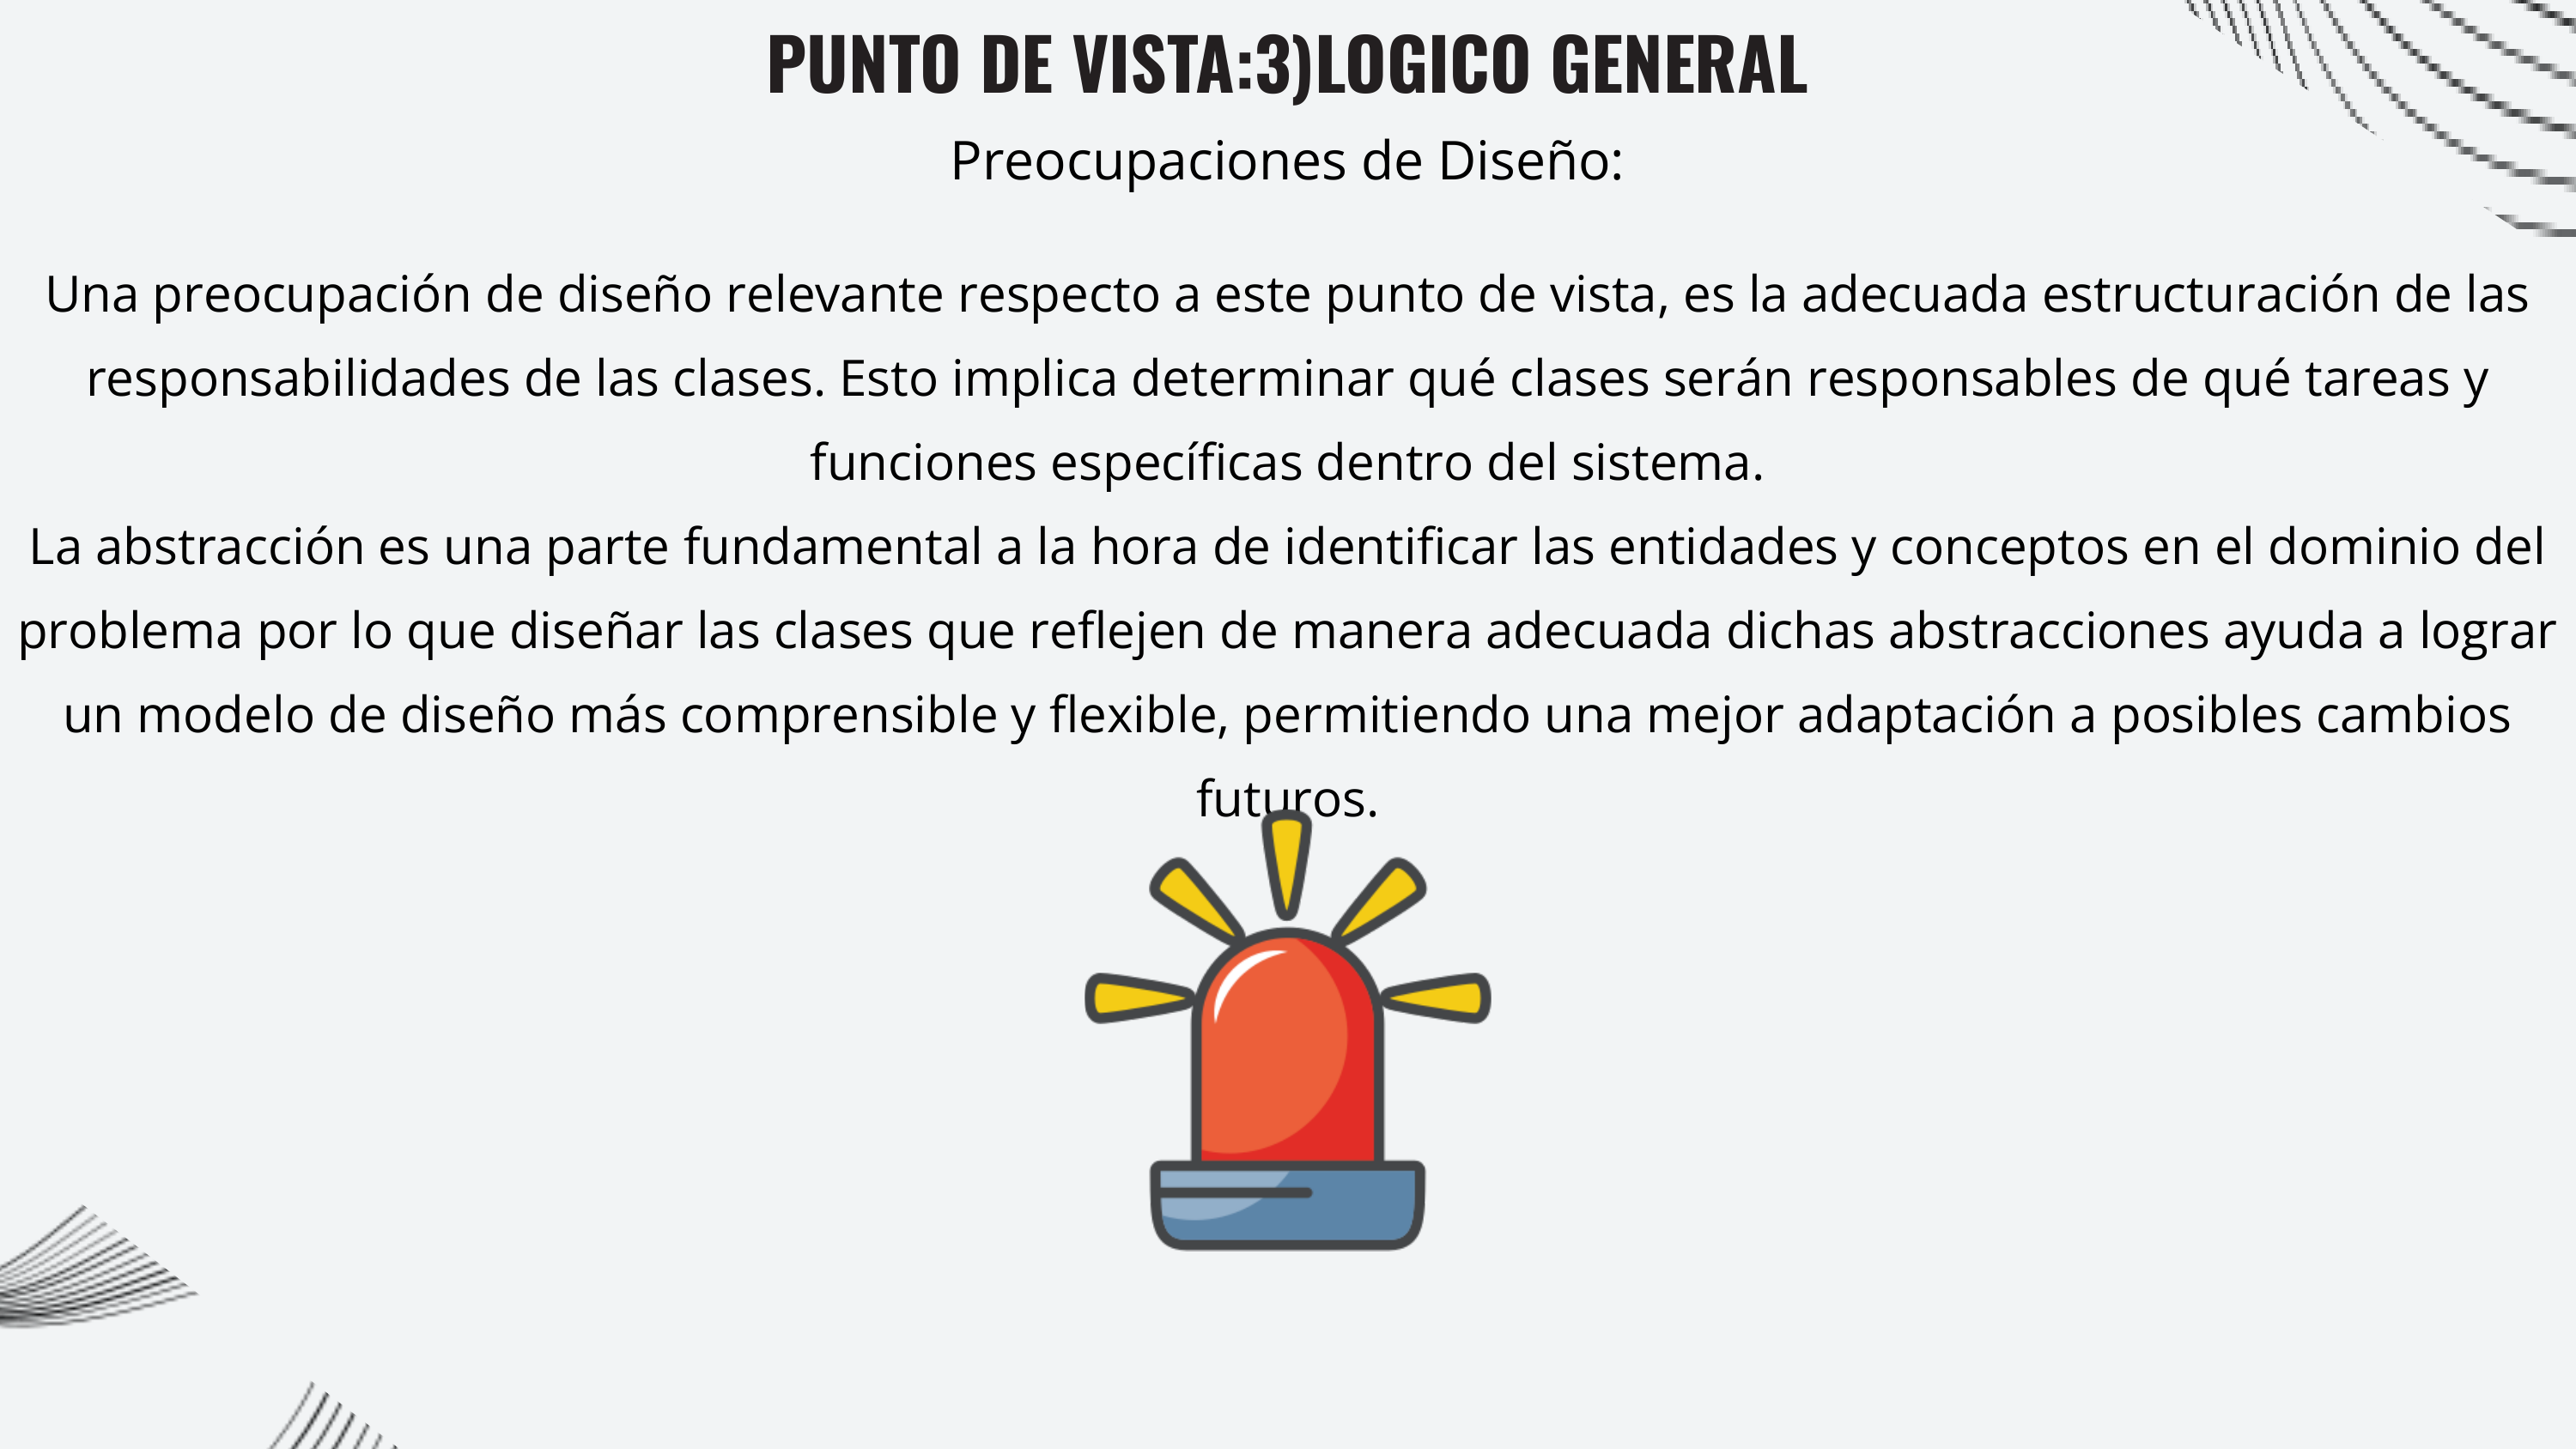

PUNTO DE VISTA:3)LOGICO GENERAL
Preocupaciones de Diseño:
Una preocupación de diseño relevante respecto a este punto de vista, es la adecuada estructuración de las responsabilidades de las clases. Esto implica determinar qué clases serán responsables de qué tareas y funciones específicas dentro del sistema.
La abstracción es una parte fundamental a la hora de identificar las entidades y conceptos en el dominio del problema por lo que diseñar las clases que reflejen de manera adecuada dichas abstracciones ayuda a lograr un modelo de diseño más comprensible y flexible, permitiendo una mejor adaptación a posibles cambios futuros.